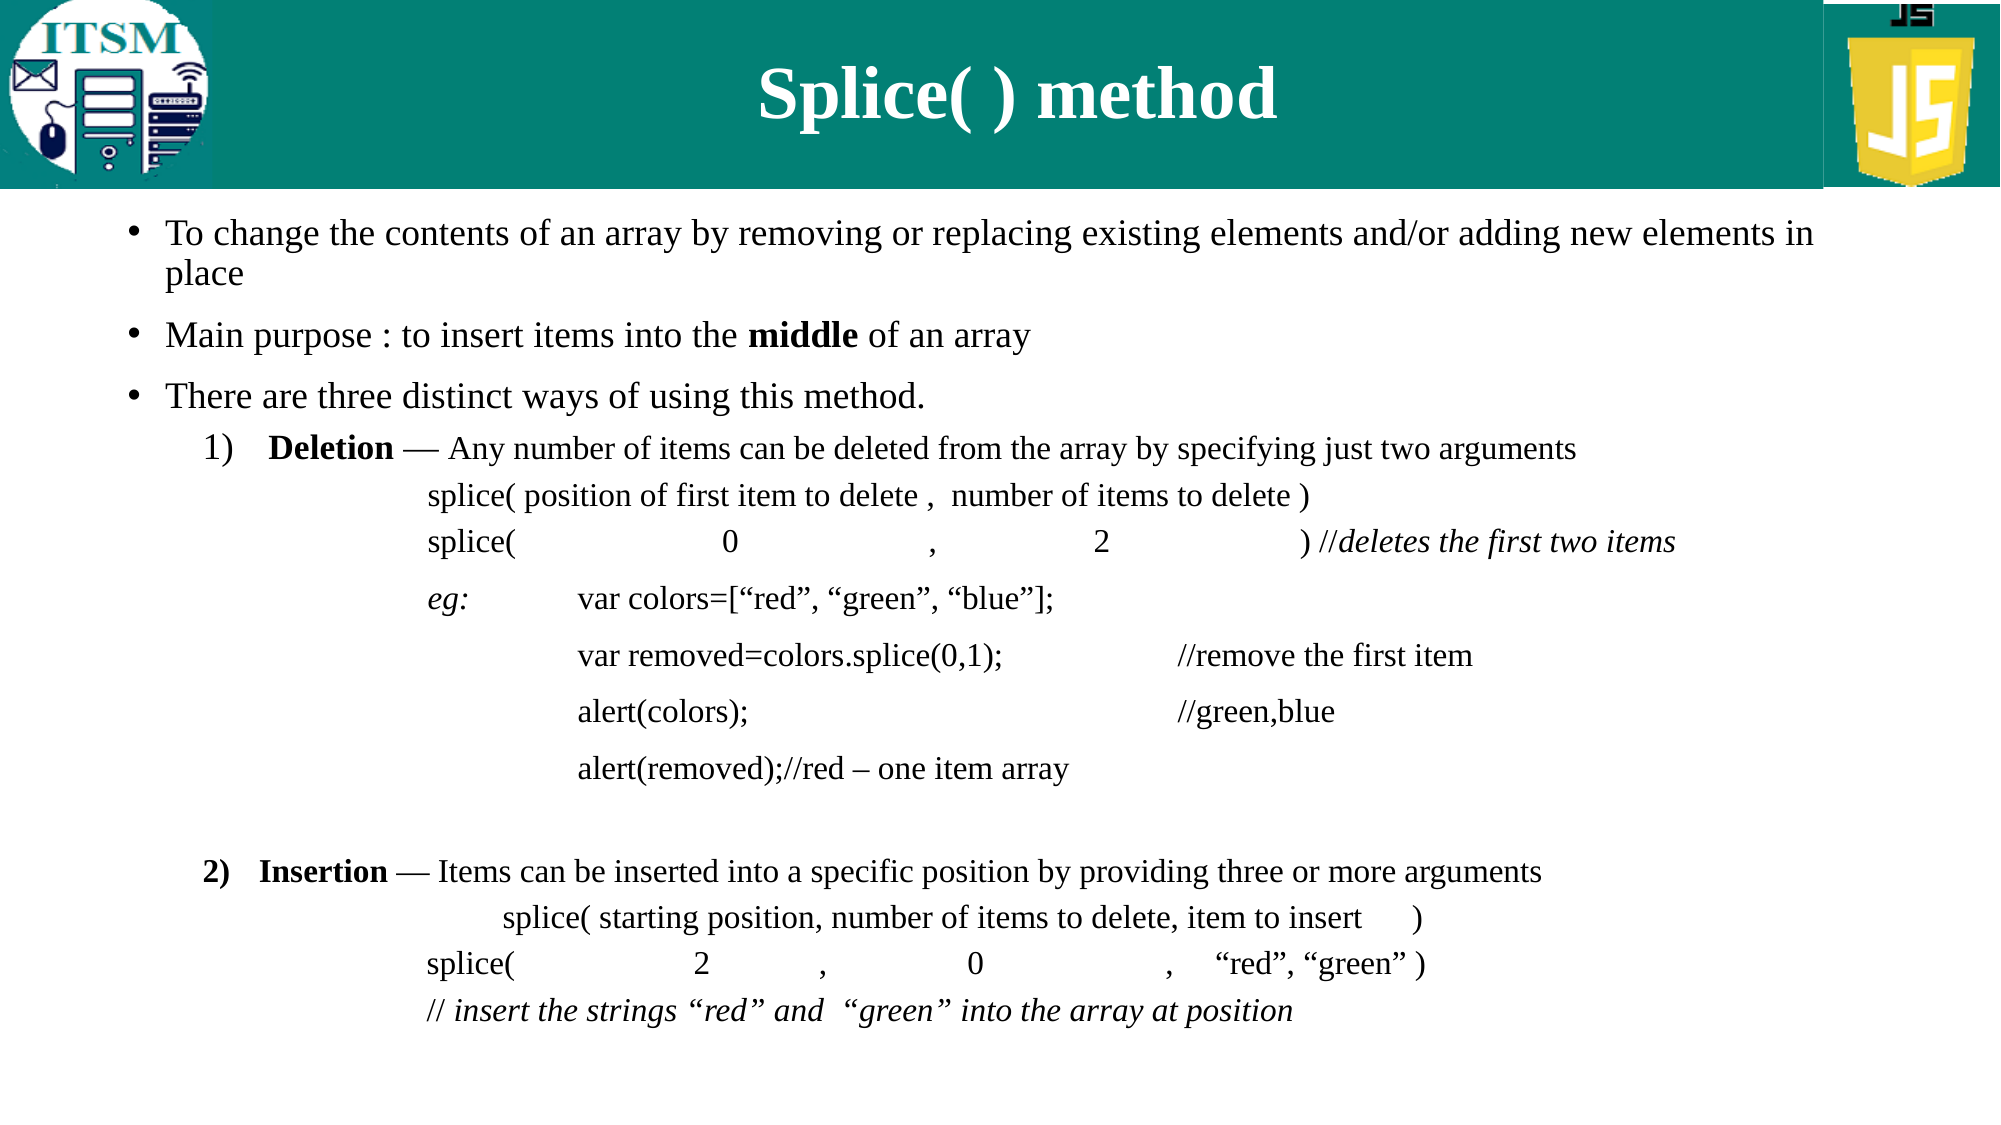

# Splice( ) method
To change the contents of an array by removing or replacing existing elements and/or adding new elements in place
Main purpose : to insert items into the middle of an array
There are three distinct ways of using this method.
 Deletion — Any number of items can be deleted from the array by specifying just two arguments
	splice( position of first item to delete ,  number of items to delete )
	splice(                         0                       ,                   2                       ) //deletes the first two items
		eg:  	var colors=[“red”, “green”, “blue”];
			var removed=colors.splice(0,1); 		//remove the first item
			alert(colors); 			//green,blue
			alert(removed);//red – one item array

Insertion — Items can be inserted into a specific position by providing three or more arguments
	splice( starting position, number of items to delete, item to insert      )
         splice(  	     2	  ,                 0                      ,     “red”, “green” )
         // insert the strings “red” and  “green” into the array at position